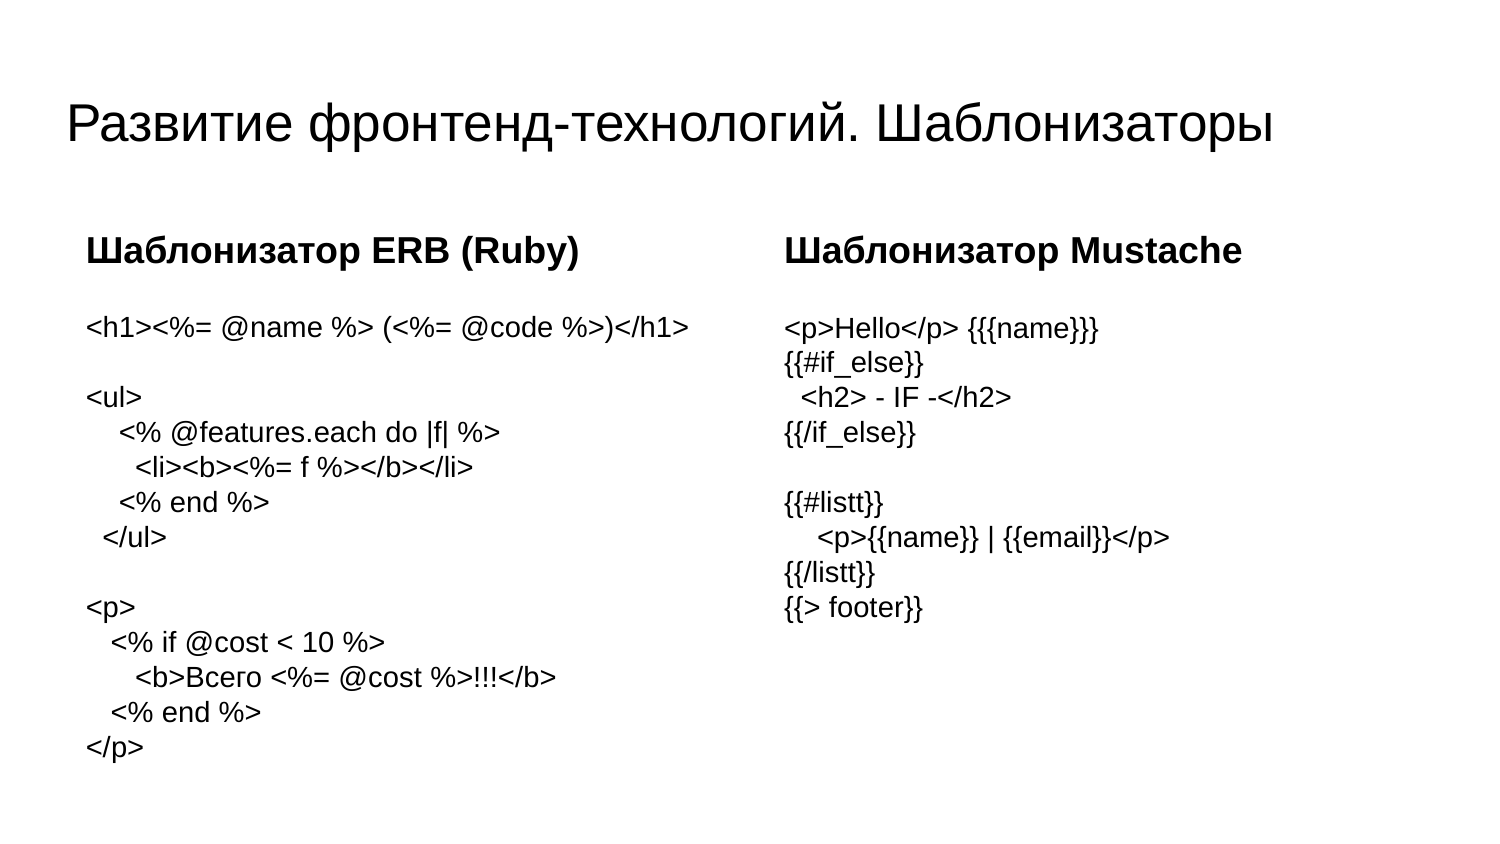

# Развитие фронтенд-технологий. Шаблонизаторы
Шаблонизатор ERB (Ruby)
Шаблонизатор Mustache
<h1><%= @name %> (<%= @code %>)</h1>

<ul>
    <% @features.each do |f| %>
      <li><b><%= f %></b></li>
    <% end %>
  </ul>

<p>
   <% if @cost < 10 %>
      <b>Всего <%= @cost %>!!!</b>
   <% end %>
</p>

<p>Hello</p> {{{name}}}
{{#if_else}}
  <h2> - IF -</h2>
{{/if_else}}

{{#listt}}
    <p>{{name}} | {{email}}</p>
{{/listt}}
{{> footer}}